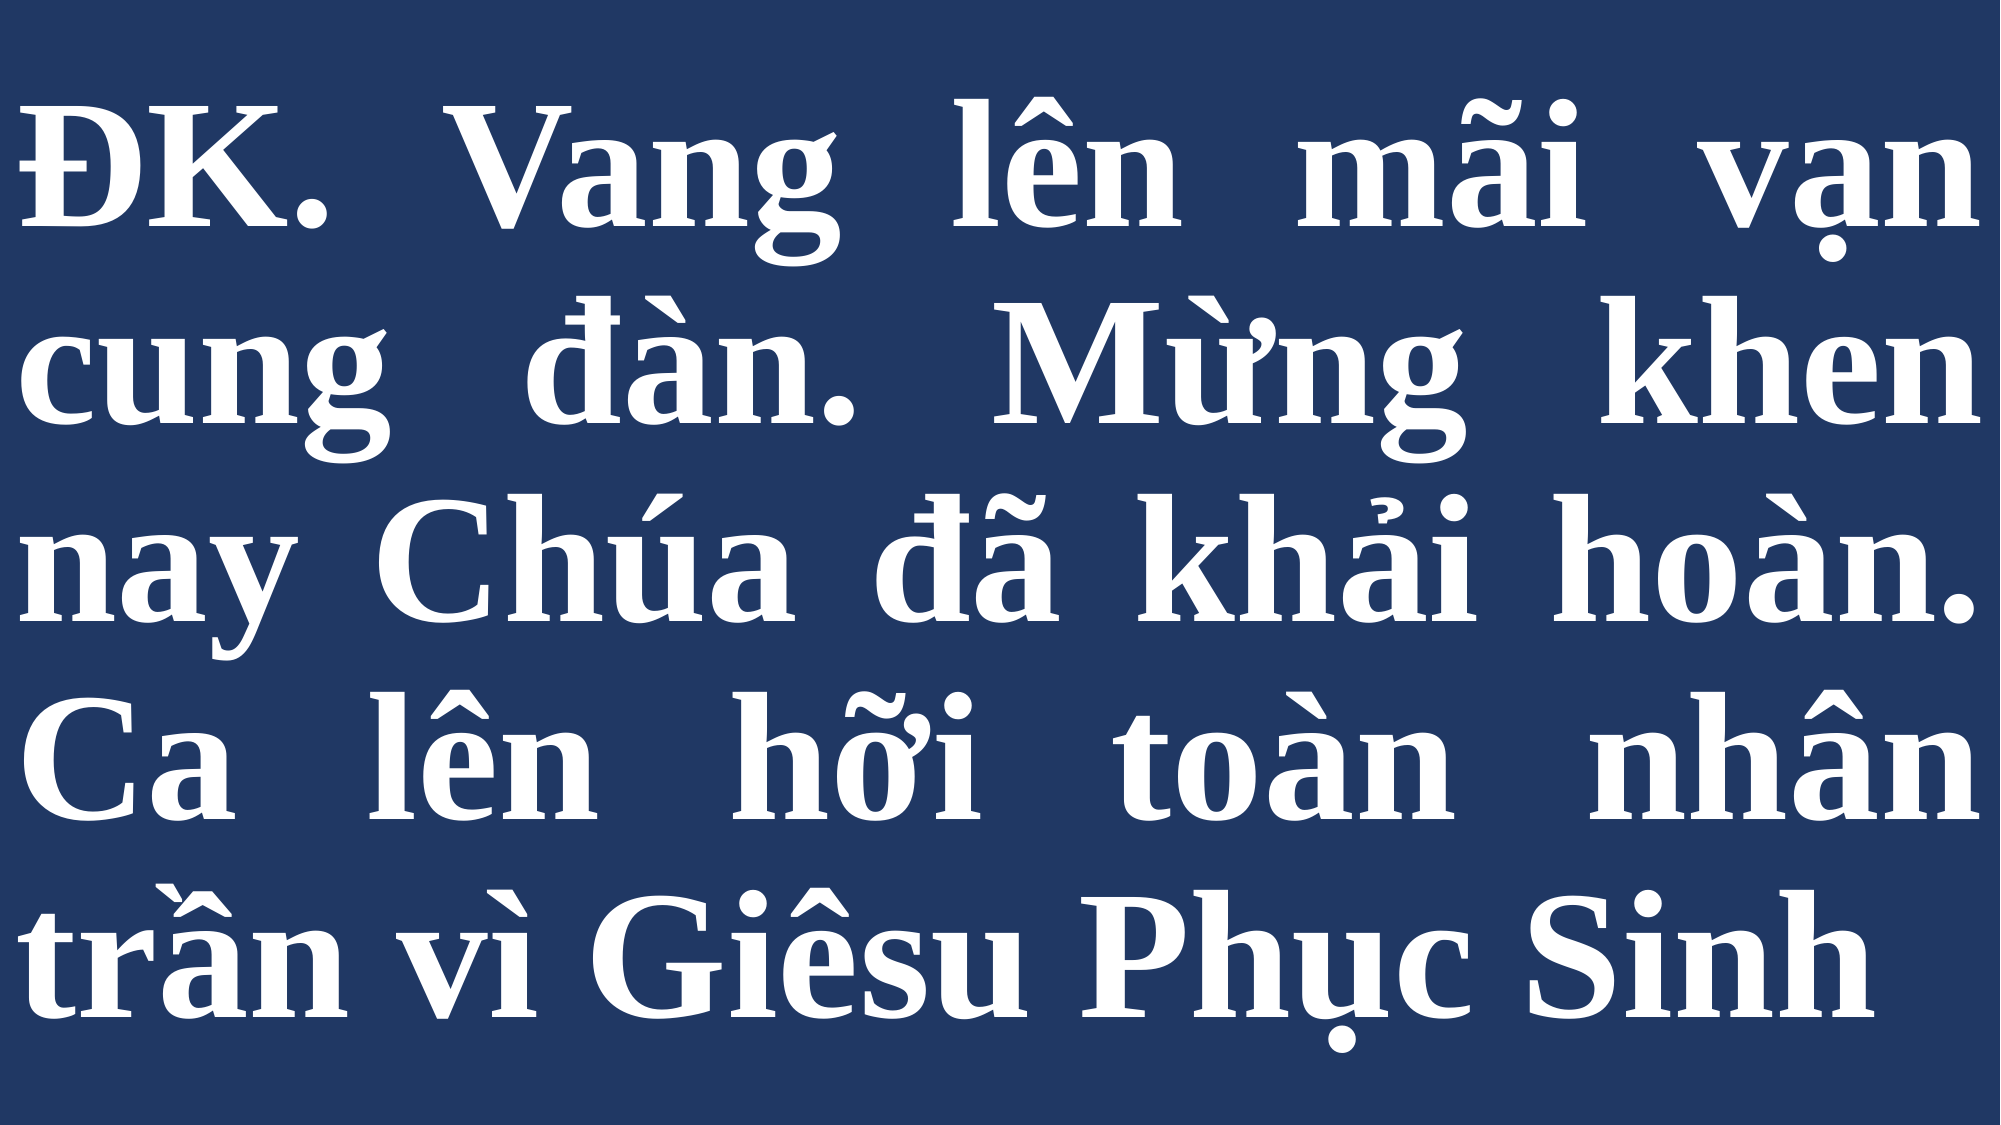

# ĐK. Vang lên mãi vạn cung đàn. Mừng khen nay Chúa đã khải hoàn. Ca lên hỡi toàn nhân trần vì Giêsu Phục Sinh